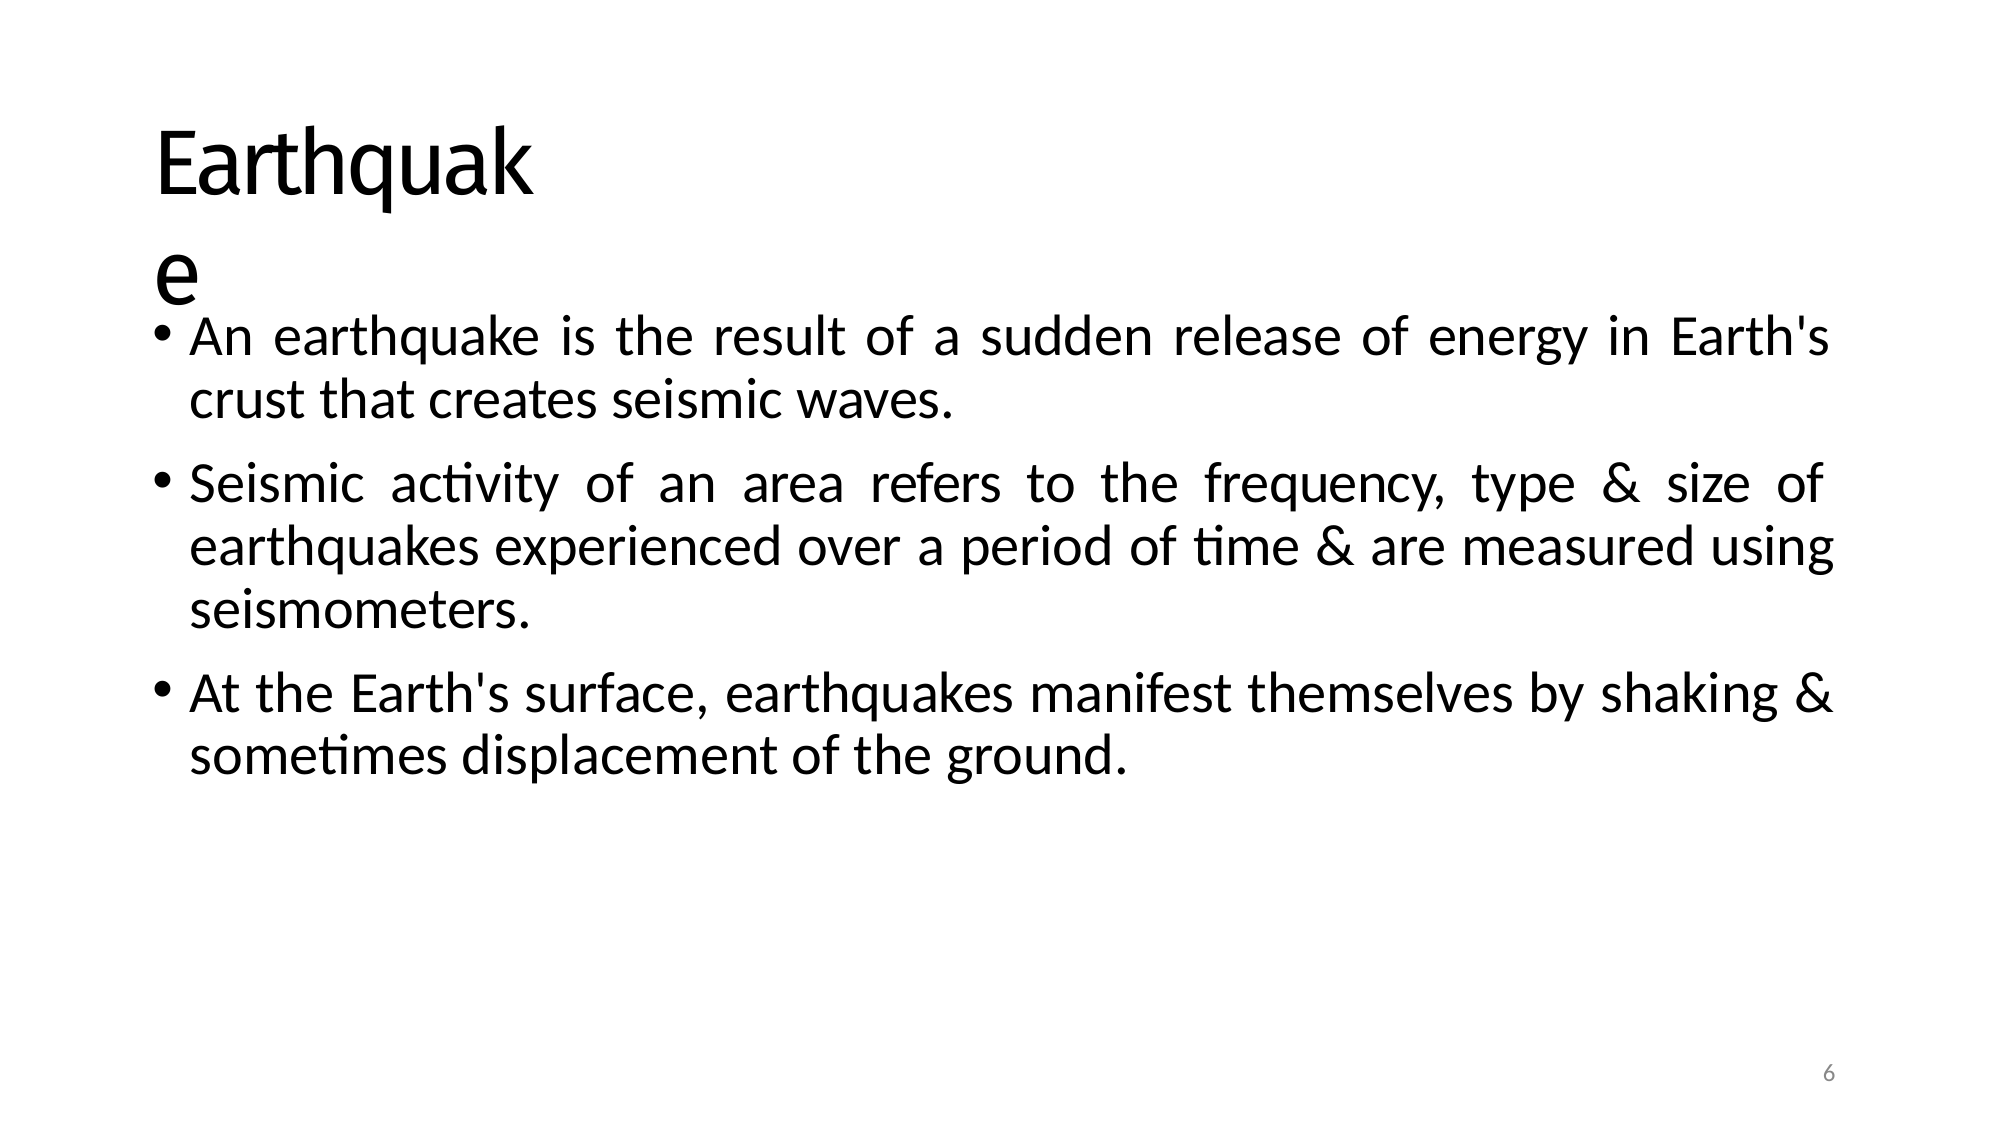

# Earthquake
An earthquake is the result of a sudden release of energy in Earth's  crust that creates seismic waves.
Seismic activity of an area refers to the frequency, type & size of  earthquakes experienced over a period of time & are measured using  seismometers.
At the Earth's surface, earthquakes manifest themselves by shaking &  sometimes displacement of the ground.
6